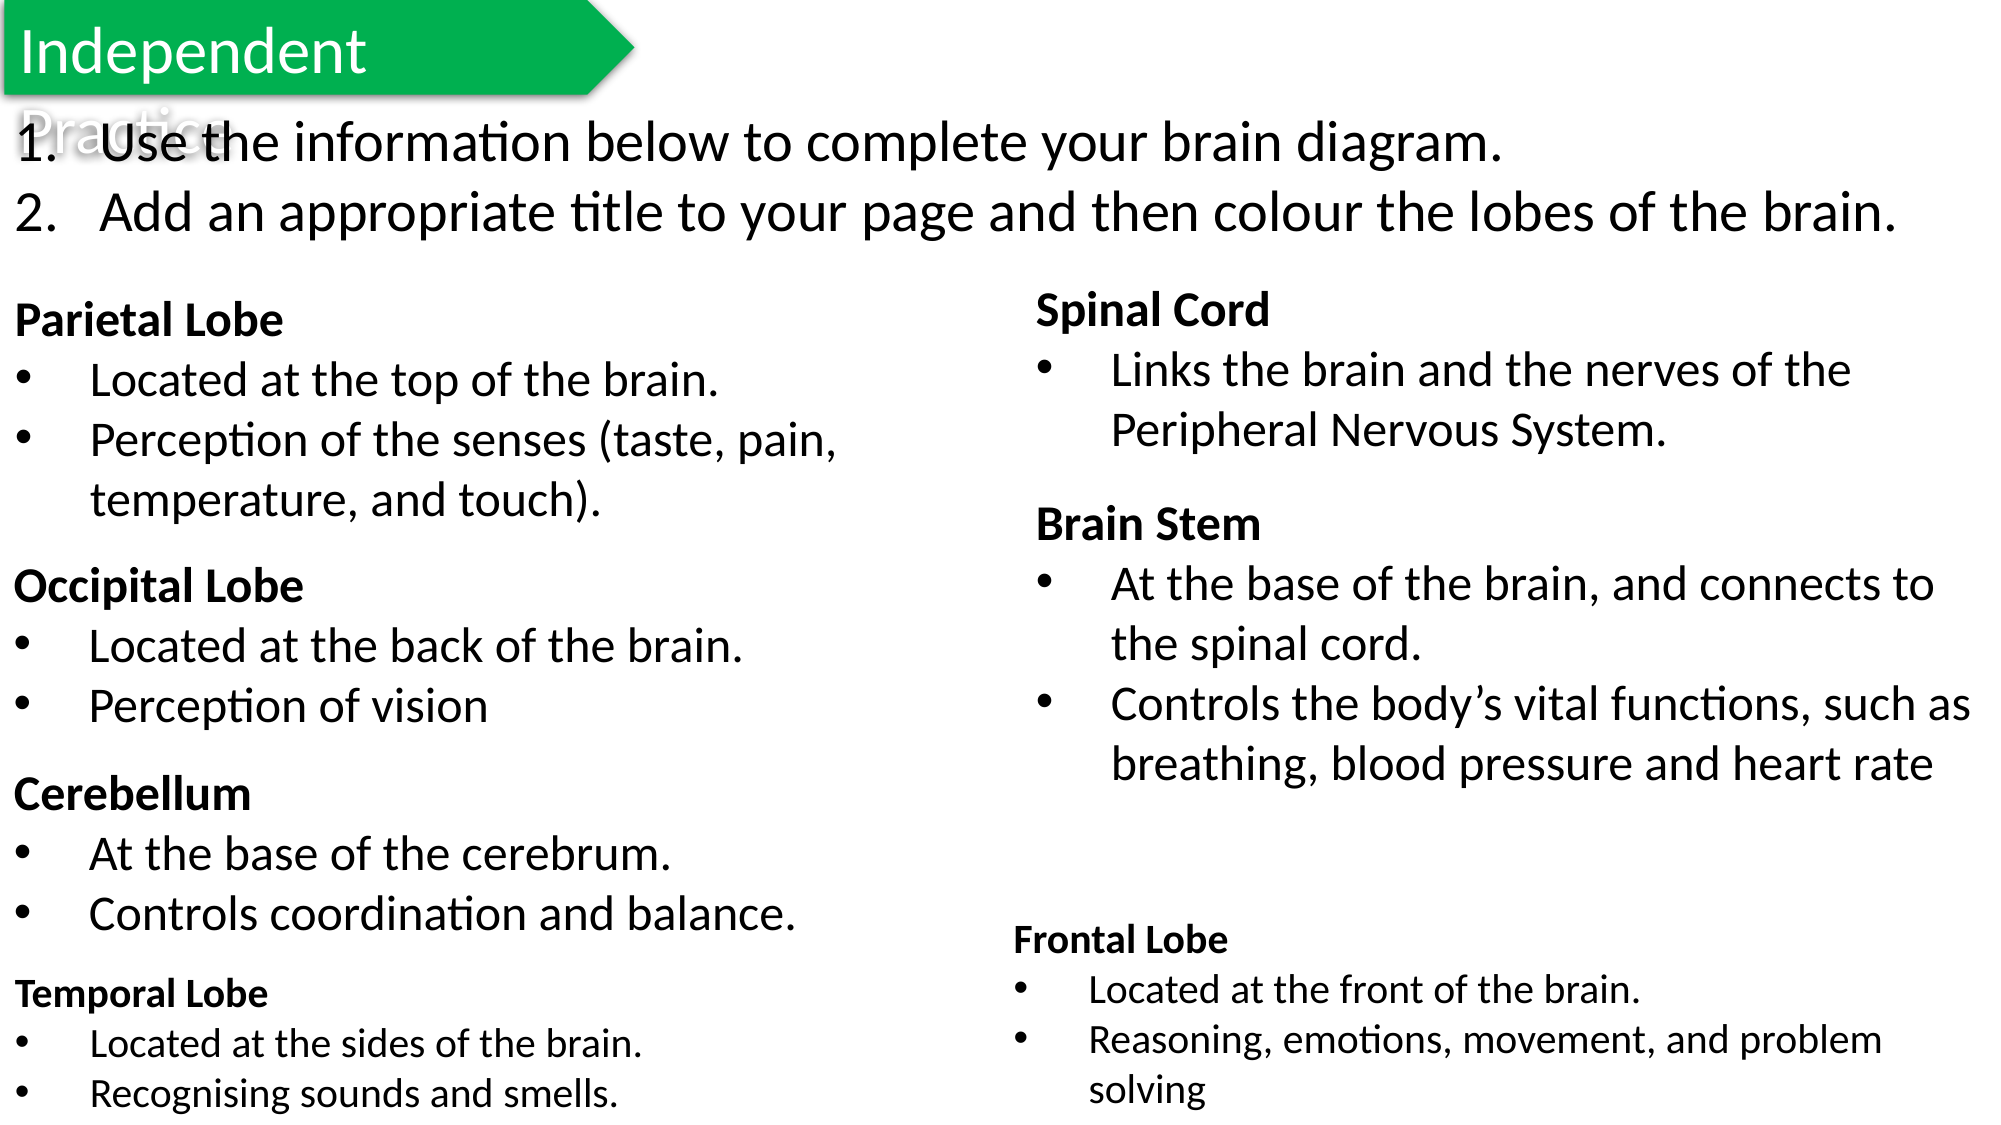

Independent Practice
Use the information below to complete your brain diagram.
Add an appropriate title to your page and then colour the lobes of the brain.
Spinal Cord
Links the brain and the nerves of the Peripheral Nervous System.
Parietal Lobe
Located at the top of the brain.
Perception of the senses (taste, pain, temperature, and touch).
Brain Stem
At the base of the brain, and connects to the spinal cord.
Controls the body’s vital functions, such as breathing, blood pressure and heart rate
Occipital Lobe
Located at the back of the brain.
Perception of vision
Marigold
Jasmine
Trumpet Vine
Bottlebrush
Cerebellum
At the base of the cerebrum.
Controls coordination and balance.
Frontal Lobe
Located at the front of the brain.
Reasoning, emotions, movement, and problem solving
Temporal Lobe
Located at the sides of the brain.
Recognising sounds and smells.